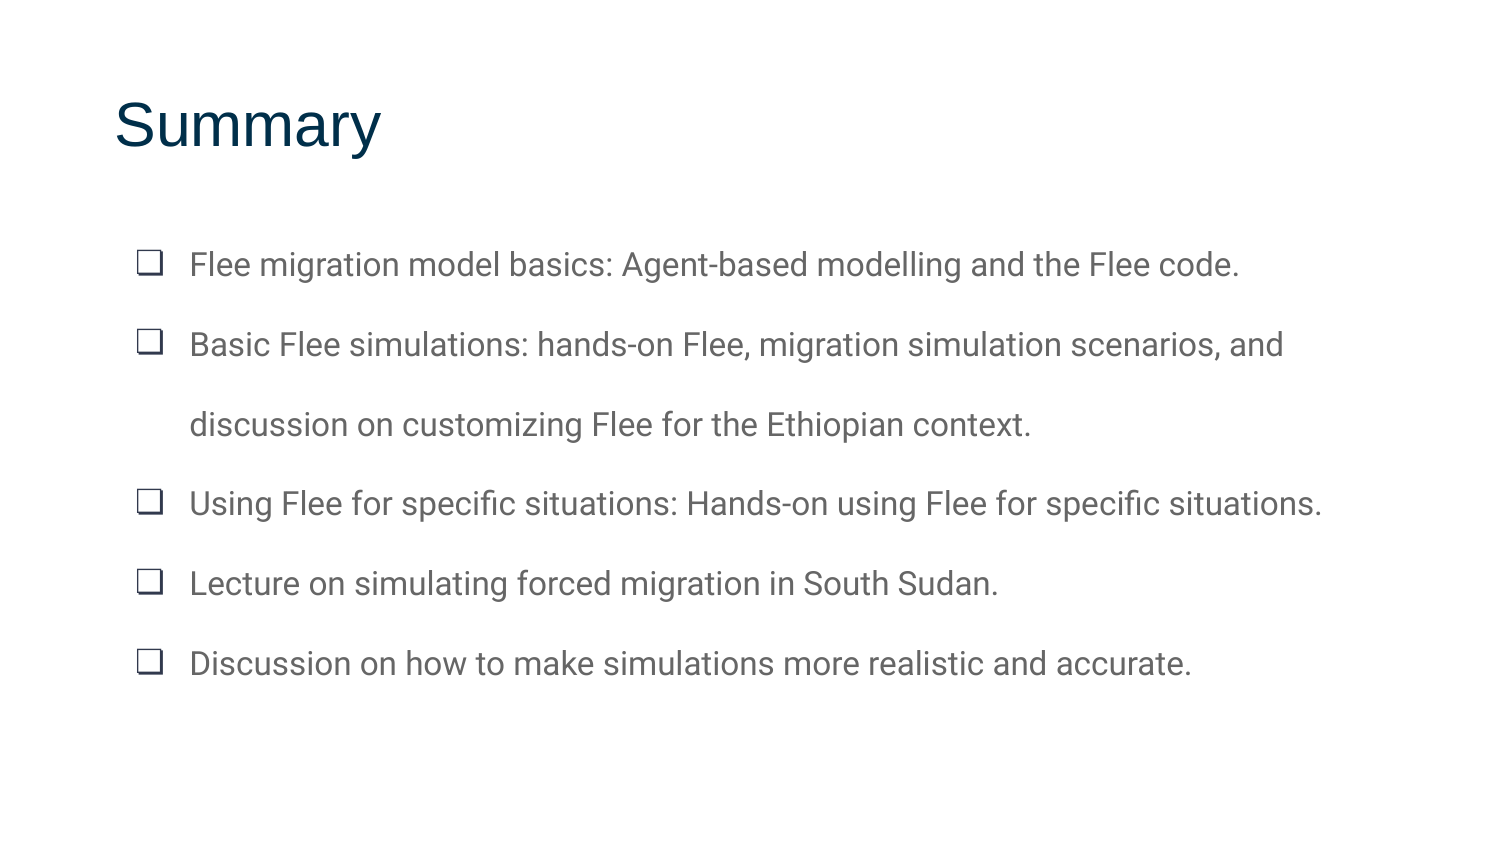

# Summary
Flee migration model basics: Agent-based modelling and the Flee code.
Basic Flee simulations: hands-on Flee, migration simulation scenarios, and discussion on customizing Flee for the Ethiopian context.
Using Flee for specific situations: Hands-on using Flee for specific situations.
Lecture on simulating forced migration in South Sudan.
Discussion on how to make simulations more realistic and accurate.